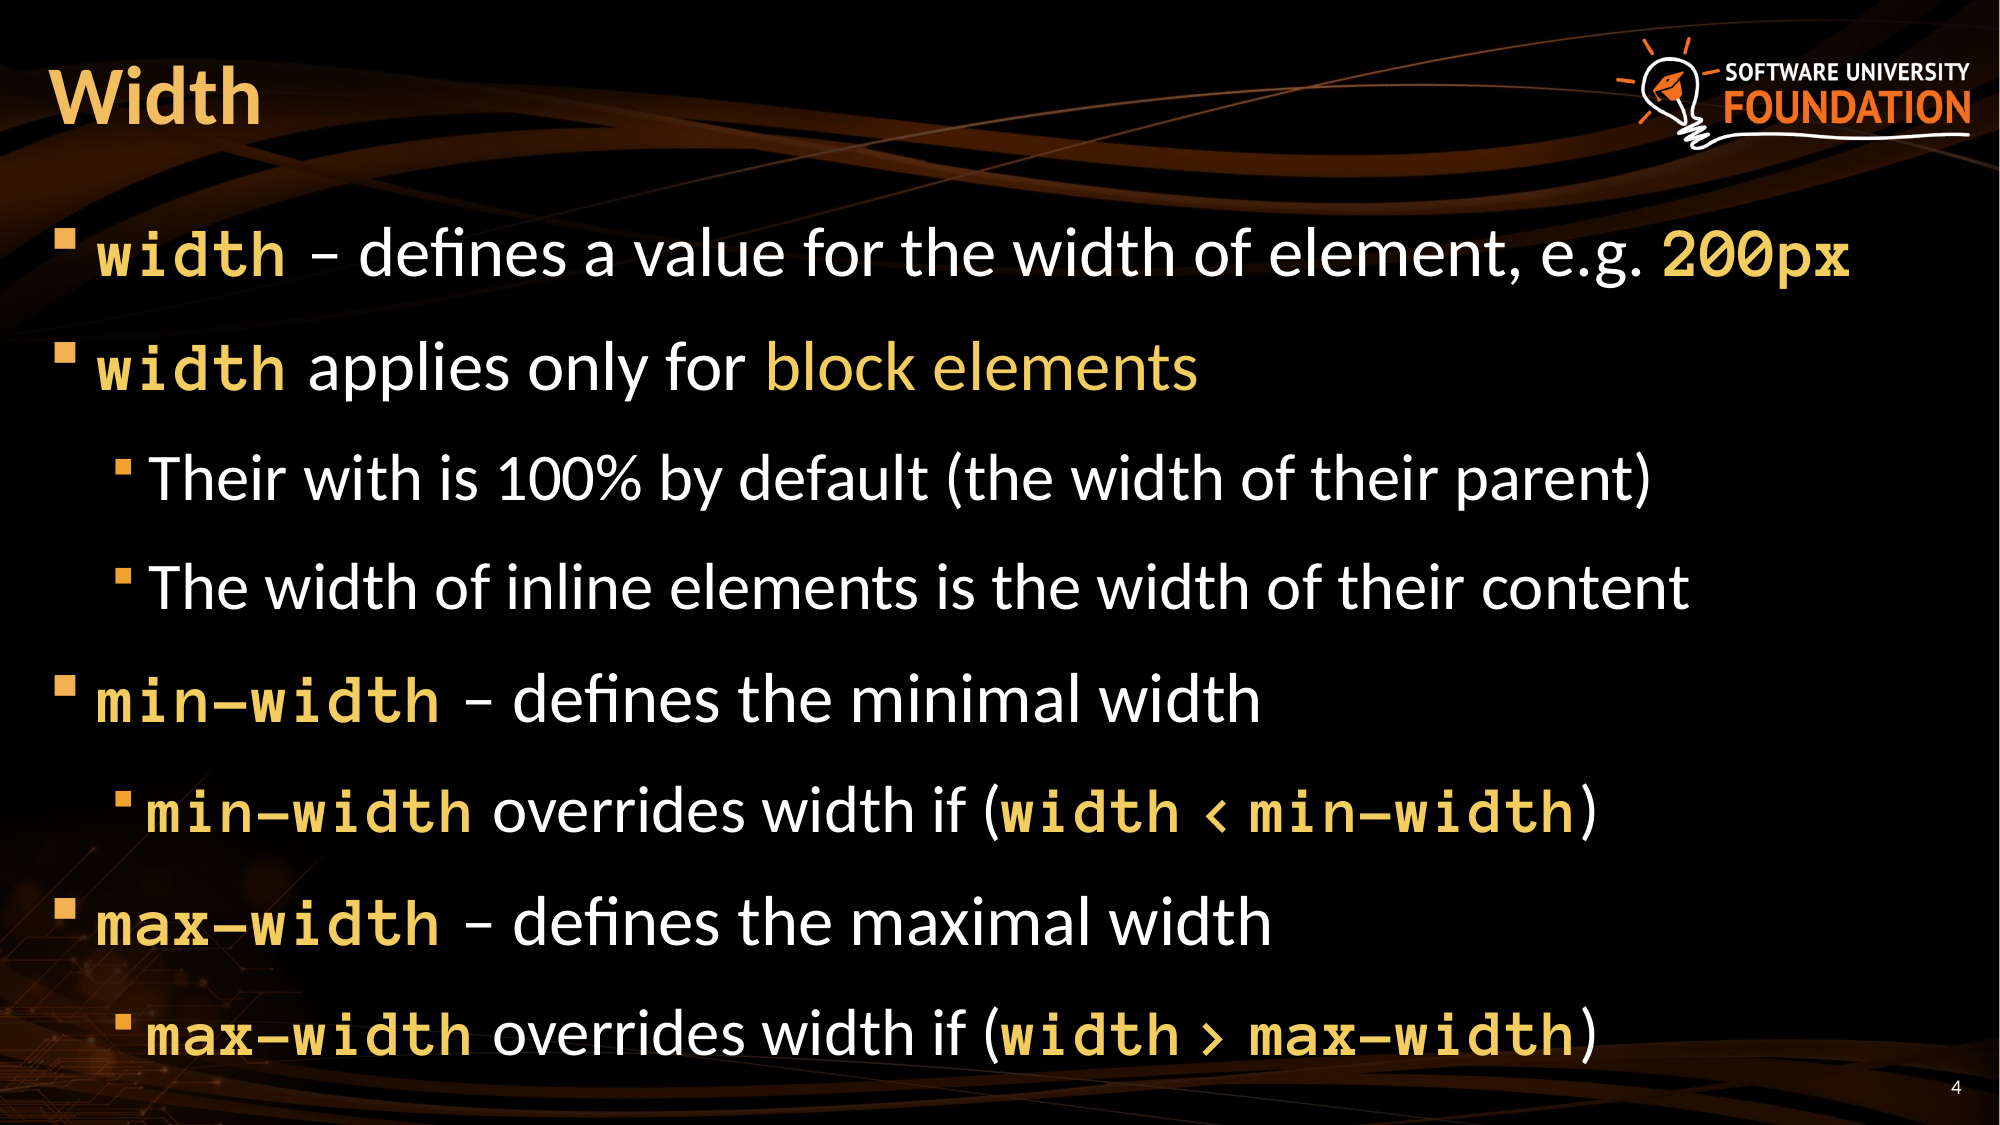

# Width
width – defines a value for the width of element, e.g. 200px
width applies only for block elements
Their with is 100% by default (the width of their parent)
The width of inline elements is the width of their content
min-width – defines the minimal width
min-width overrides width if (width < min-width)
max-width – defines the maximal width
max-width overrides width if (width > max-width)
4